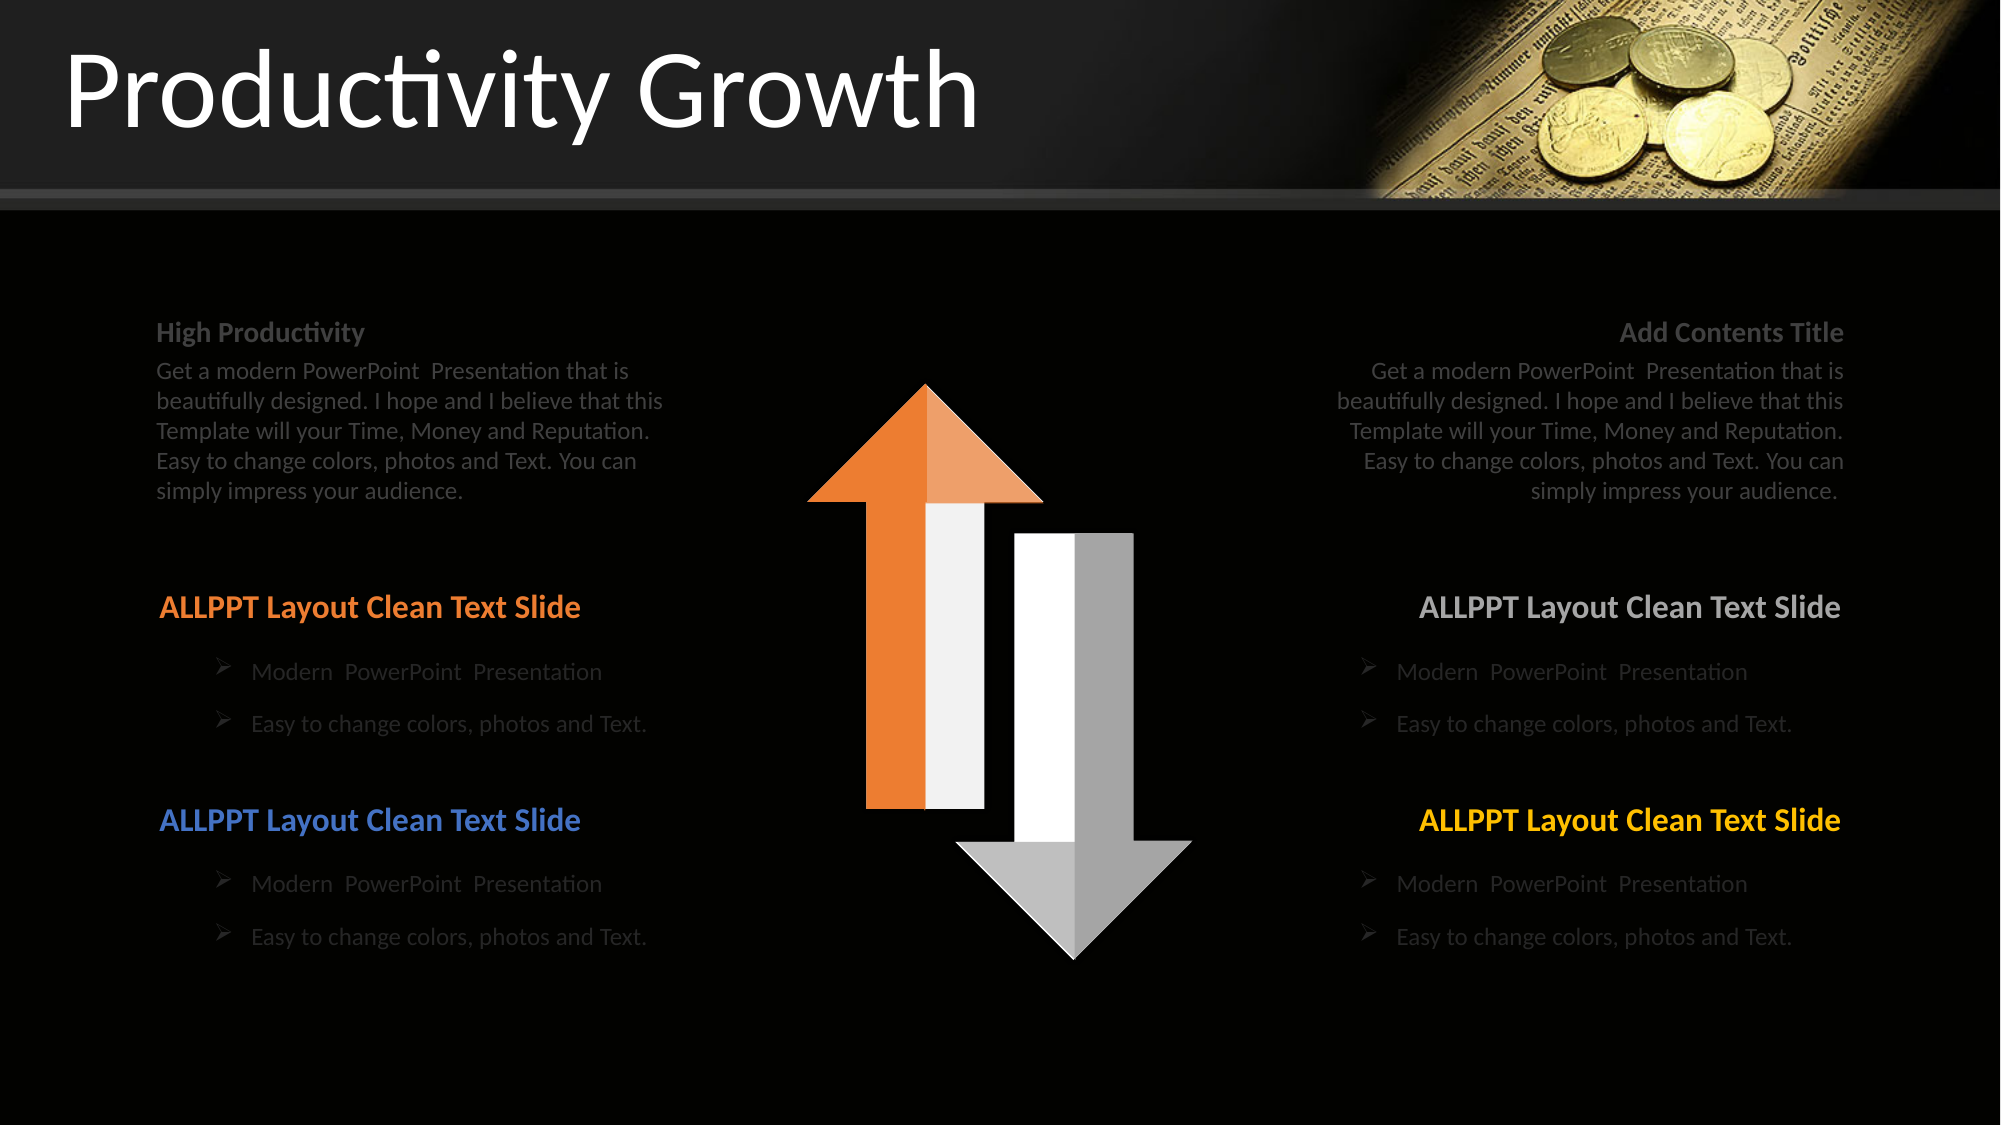

Productivity Growth
High Productivity
Get a modern PowerPoint  Presentation that is beautifully designed. I hope and I believe that this Template will your Time, Money and Reputation. Easy to change colors, photos and Text. You can simply impress your audience.
Add Contents Title
Get a modern PowerPoint  Presentation that is beautifully designed. I hope and I believe that this Template will your Time, Money and Reputation. Easy to change colors, photos and Text. You can simply impress your audience.

ALLPPT Layout Clean Text Slide
Modern  PowerPoint  Presentation
Easy to change colors, photos and Text.
ALLPPT Layout Clean Text Slide
Modern  PowerPoint  Presentation
Easy to change colors, photos and Text.
ALLPPT Layout Clean Text Slide
Modern  PowerPoint  Presentation
Easy to change colors, photos and Text.
ALLPPT Layout Clean Text Slide
Modern  PowerPoint  Presentation
Easy to change colors, photos and Text.